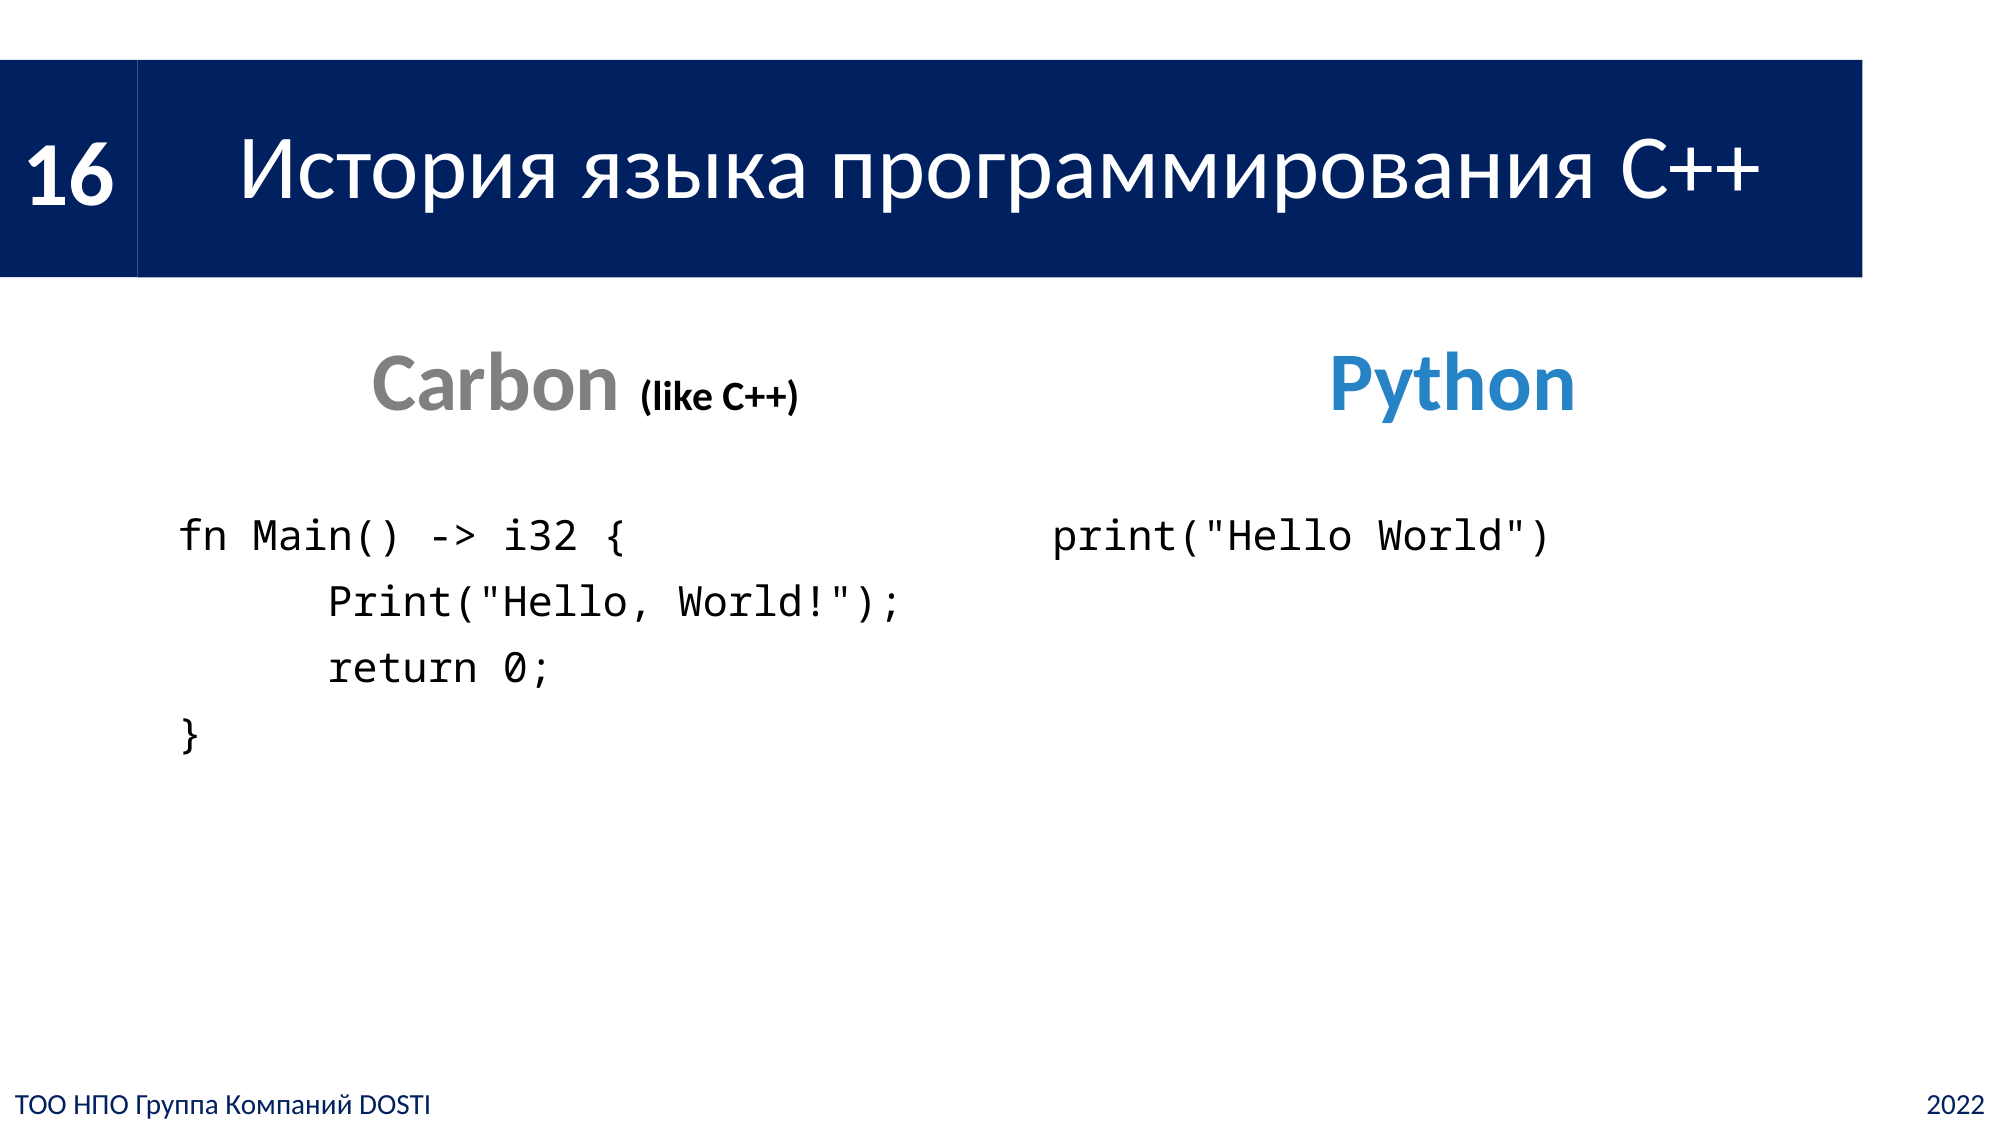

16
# История языка программирования C++
Carbon (like C++)
Python

fn Main() -> i32 {
	Print("Hello, World!");
	return 0;
}

print("Hello World")
ТОО НПО Группа Компаний DOSTI
2022